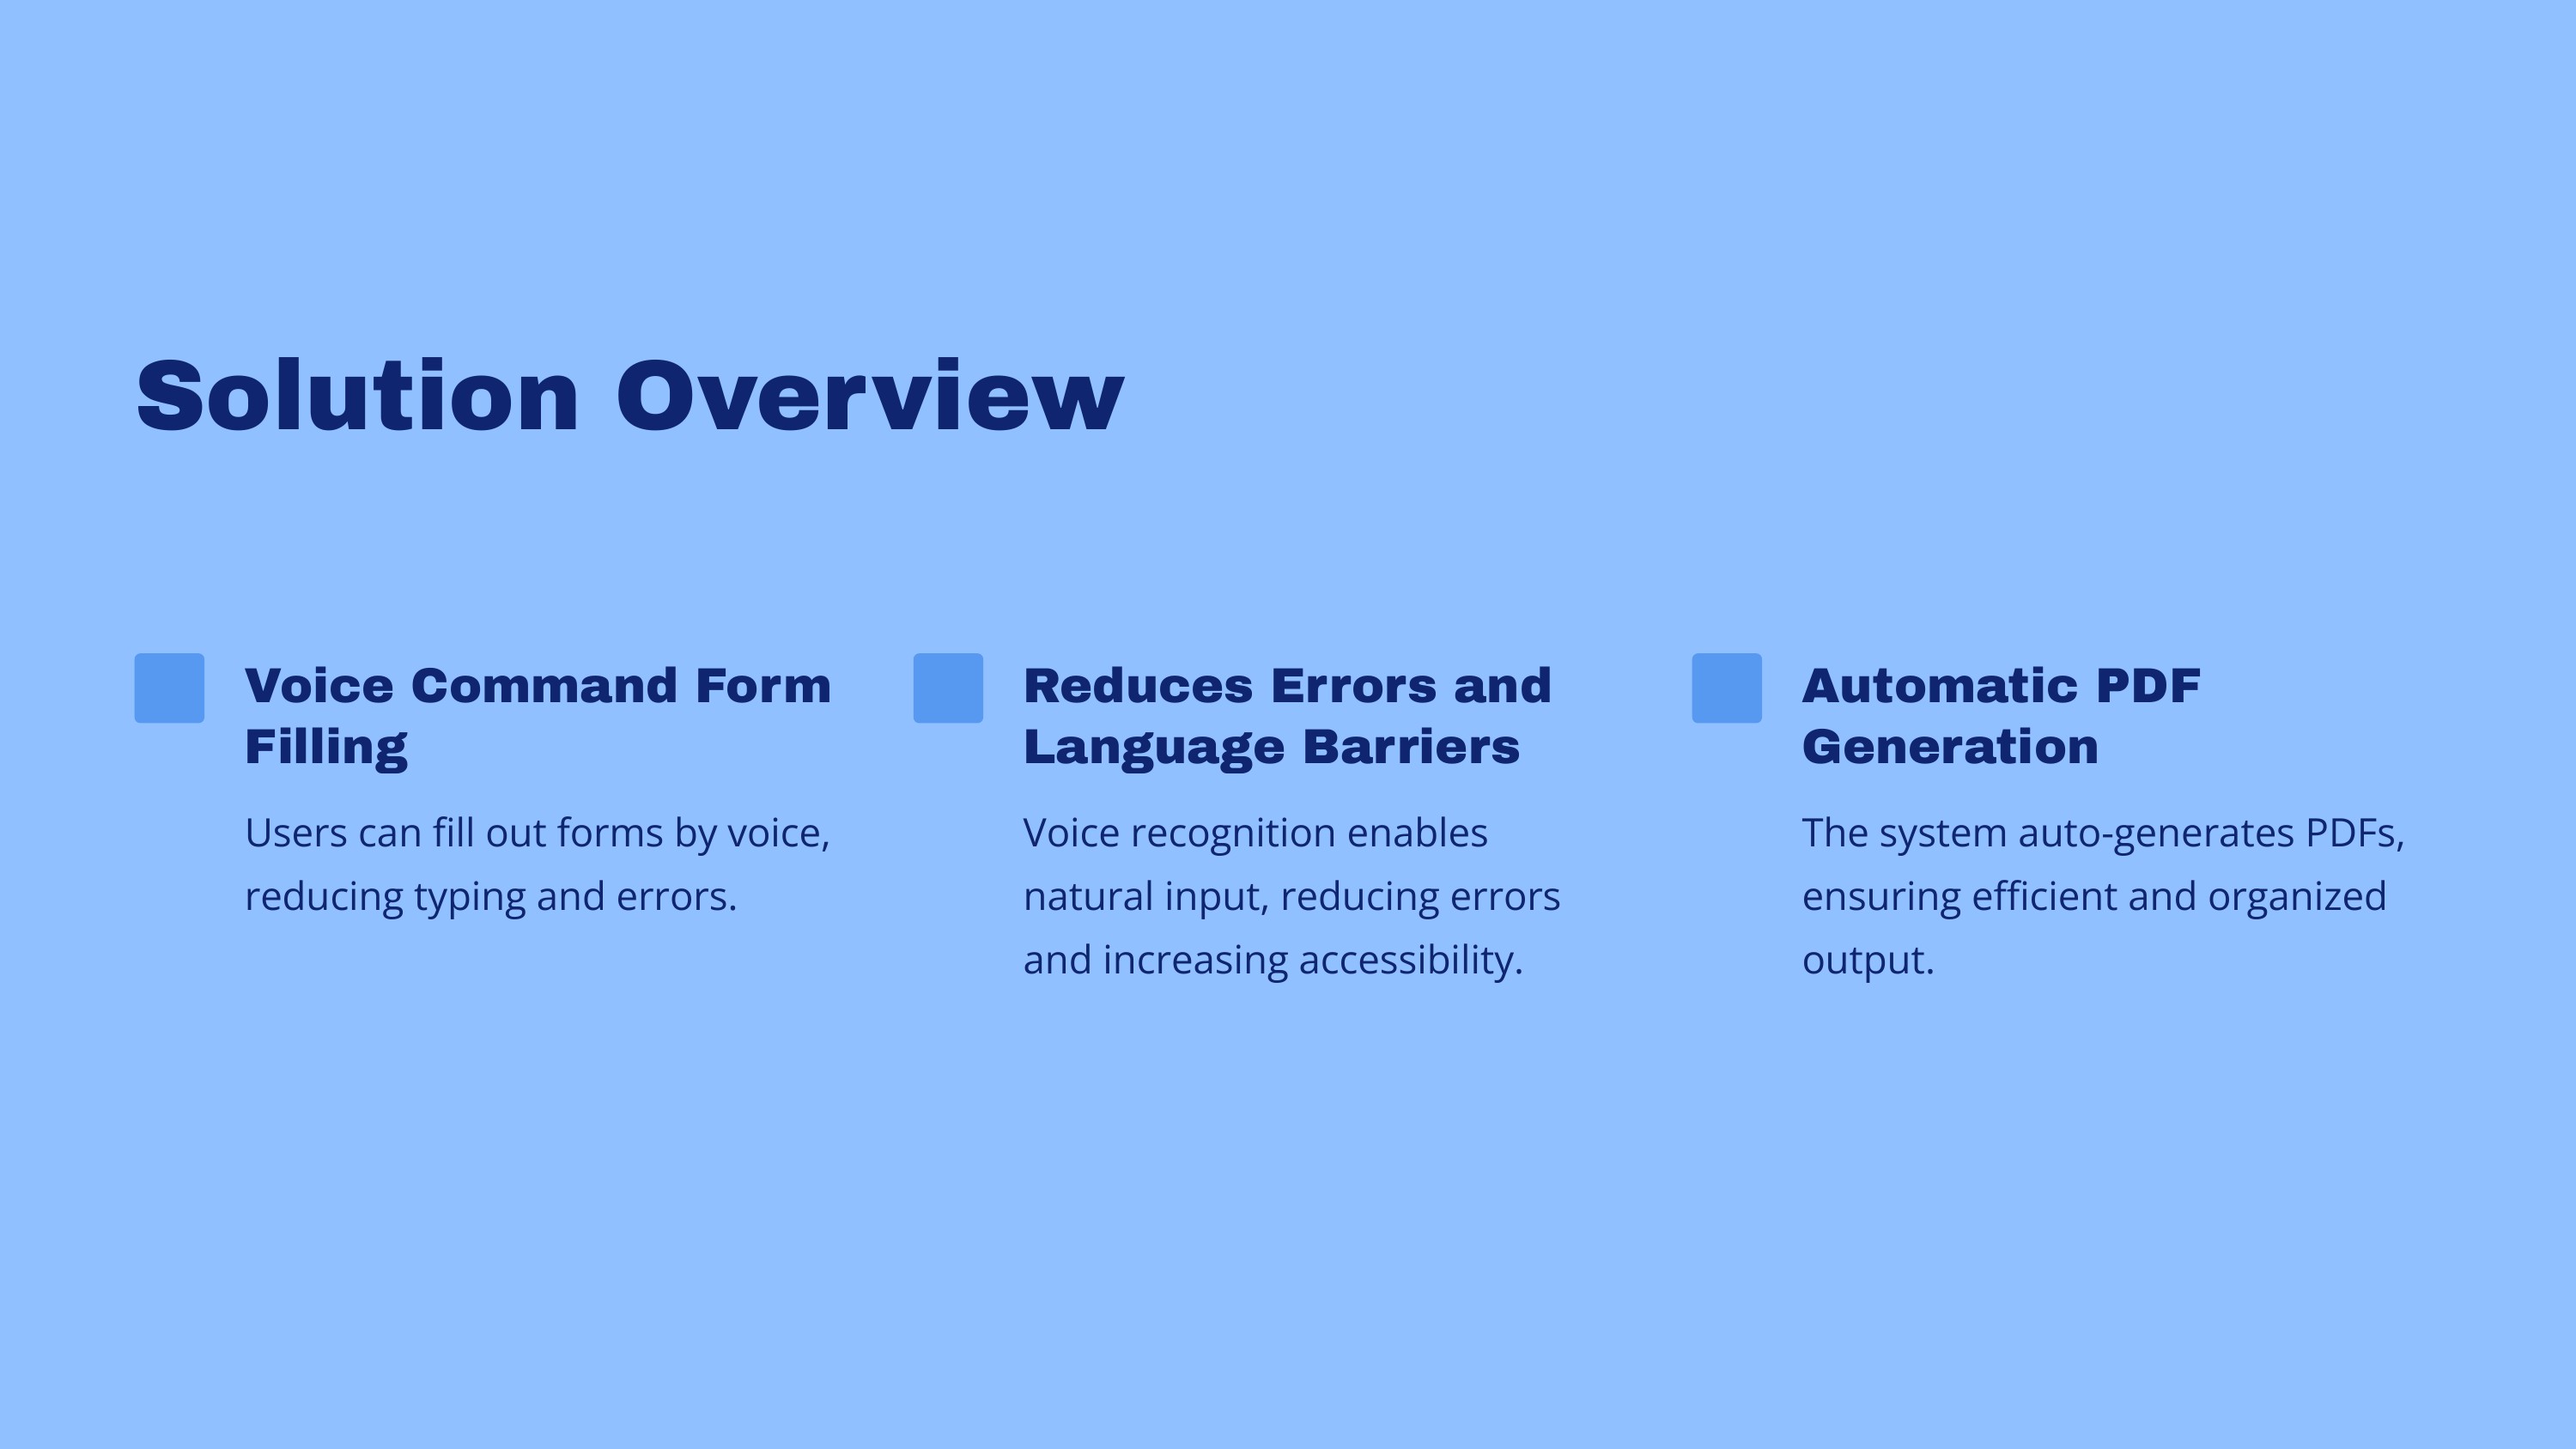

Solution Overview
Voice Command Form Filling
Reduces Errors and Language Barriers
Automatic PDF Generation

Users can fill out forms by voice, reducing typing and errors.

Voice recognition enables natural input, reducing errors and increasing accessibility.

The system auto-generates PDFs, ensuring efficient and organized output.